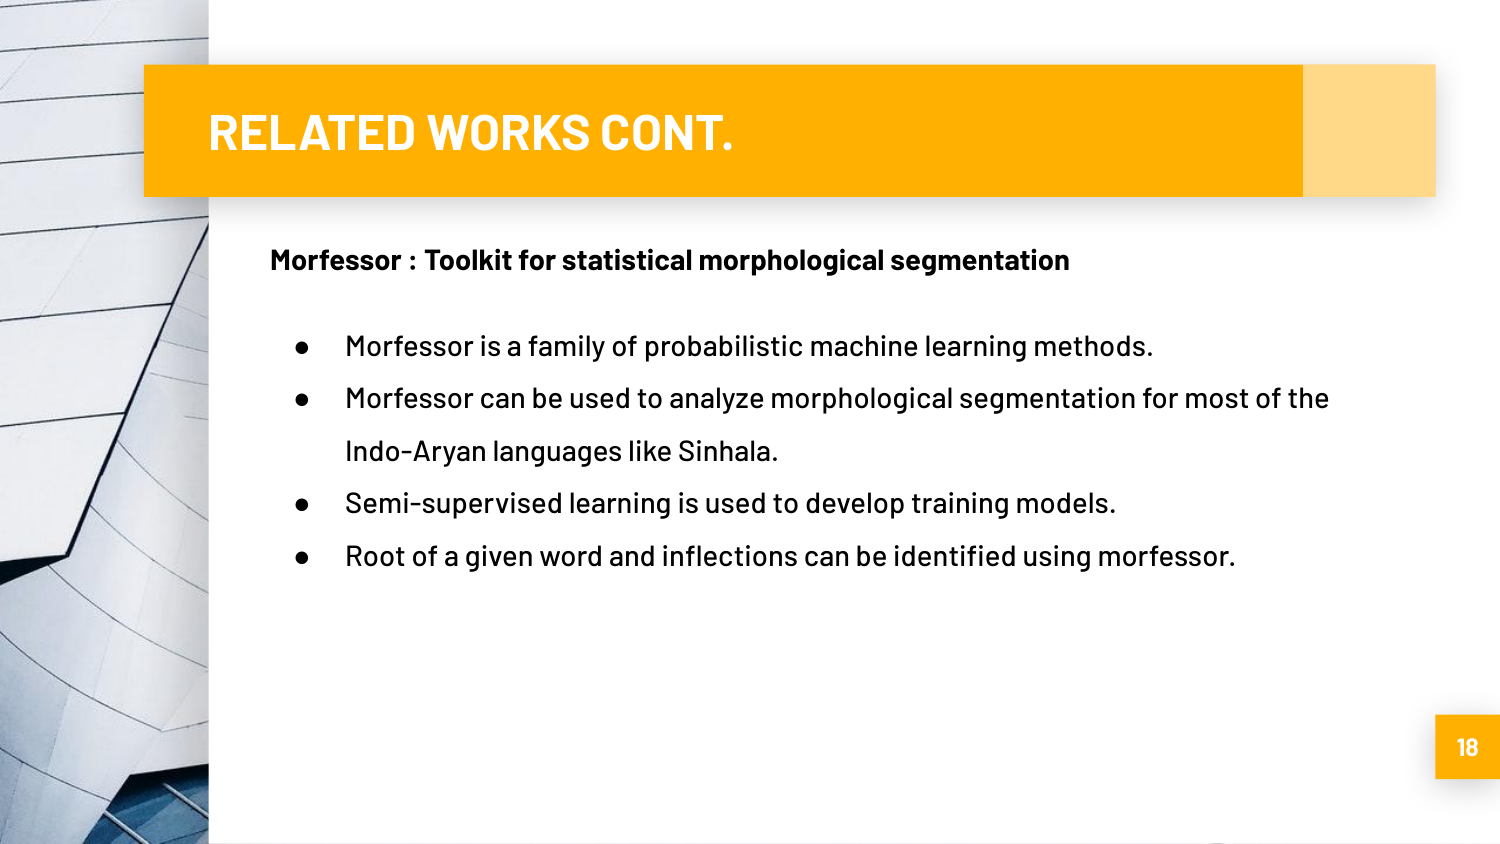

# RELATED WORKS CONT.
Morfessor : Toolkit for statistical morphological segmentation
Morfessor is a family of probabilistic machine learning methods.
Morfessor can be used to analyze morphological segmentation for most of the Indo-Aryan languages like Sinhala.
Semi-supervised learning is used to develop training models.
Root of a given word and inflections can be identified using morfessor.
18